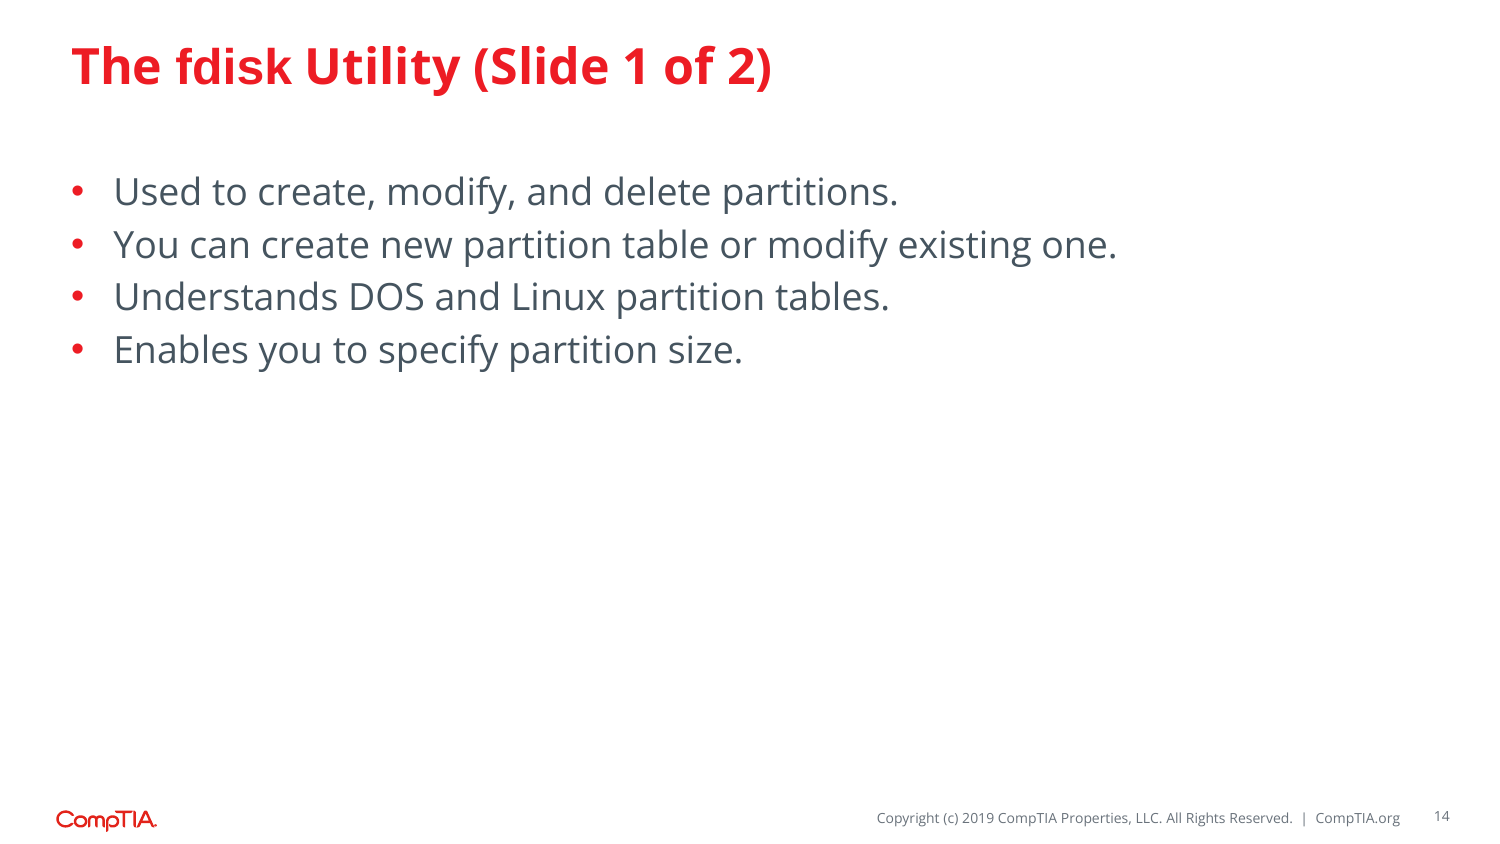

# The fdisk Utility (Slide 1 of 2)
Used to create, modify, and delete partitions.
You can create new partition table or modify existing one.
Understands DOS and Linux partition tables.
Enables you to specify partition size.
14